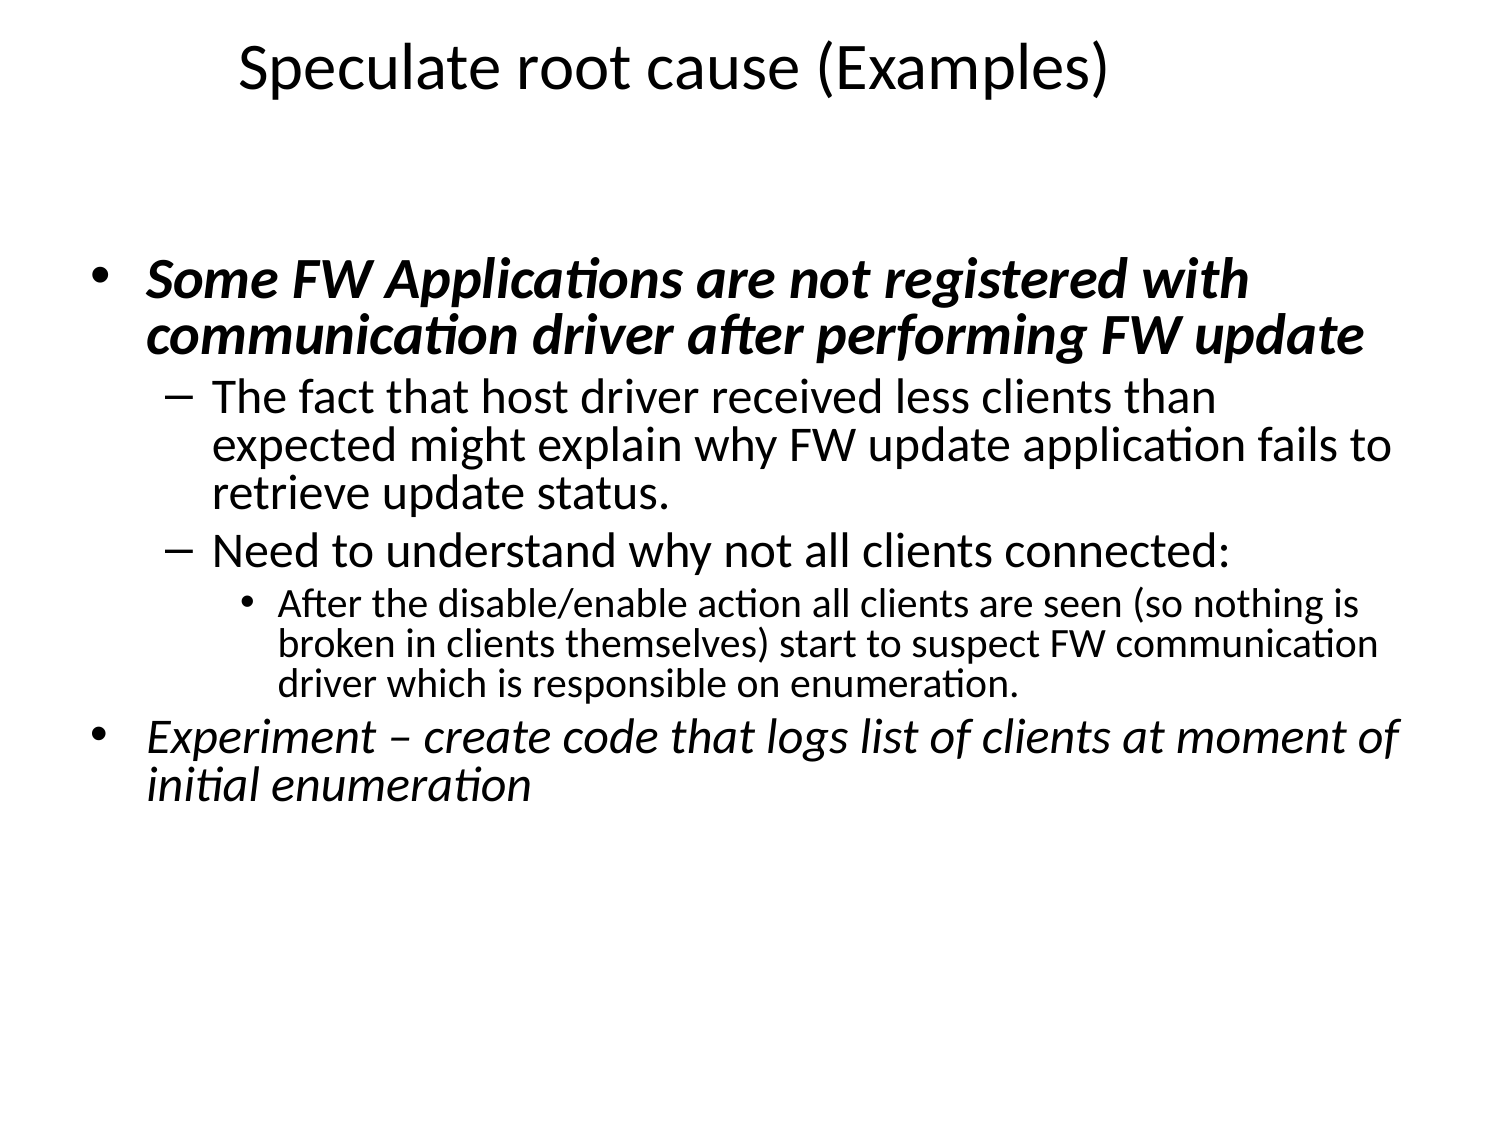

# Speculate root cause (Examples)
Some FW Applications are not registered with communication driver after performing FW update
The fact that host driver received less clients than expected might explain why FW update application fails to retrieve update status.
Need to understand why not all clients connected:
After the disable/enable action all clients are seen (so nothing is broken in clients themselves) start to suspect FW communication driver which is responsible on enumeration.
Experiment – create code that logs list of clients at moment of initial enumeration